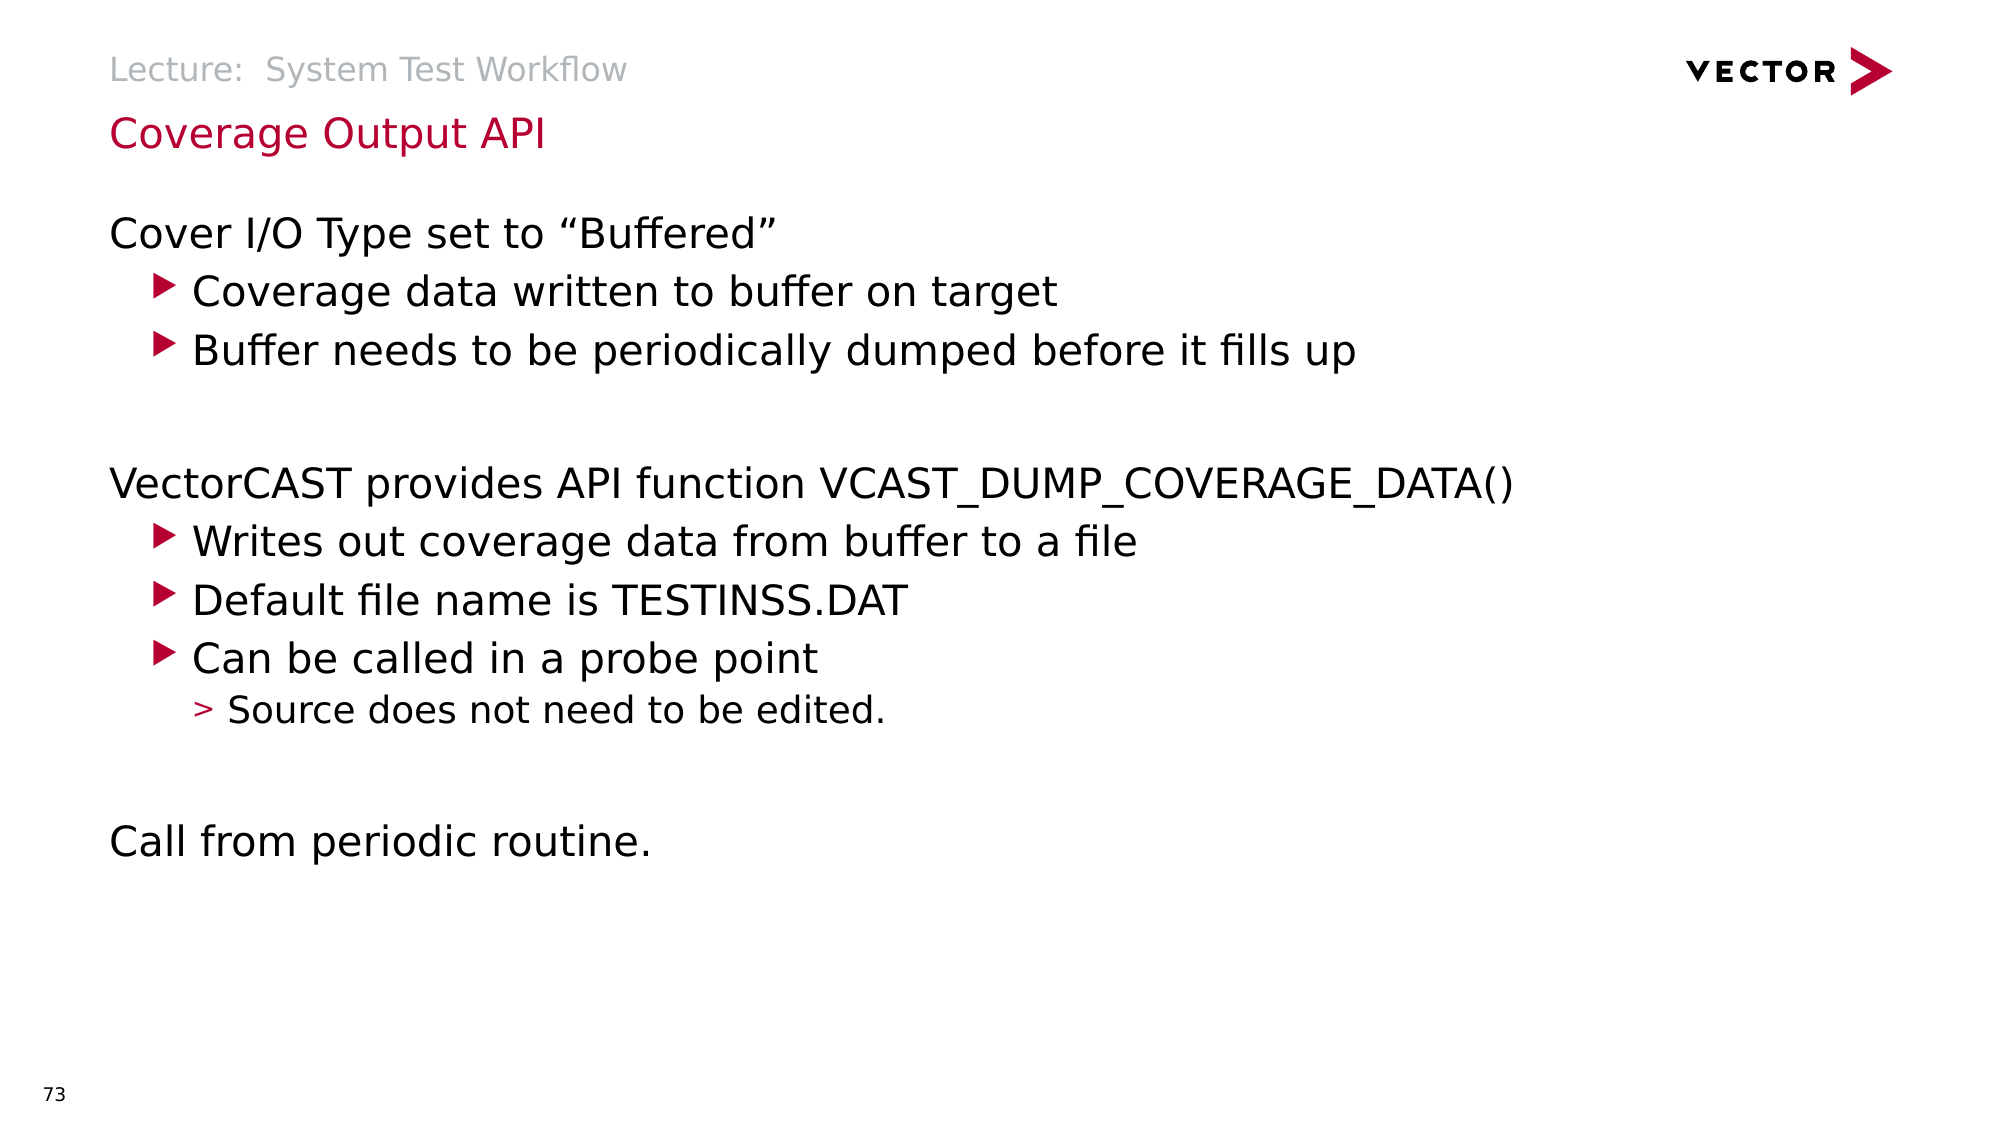

# Lecture:  System Test Workflow
Coverage Output API
Cover I/O Type set to “Buffered”
Coverage data written to buffer on target
Buffer needs to be periodically dumped before it fills up

VectorCAST provides API function VCAST_DUMP_COVERAGE_DATA()
Writes out coverage data from buffer to a file
Default file name is TESTINSS.DAT
Can be called in a probe point
Source does not need to be edited.

Call from periodic routine.